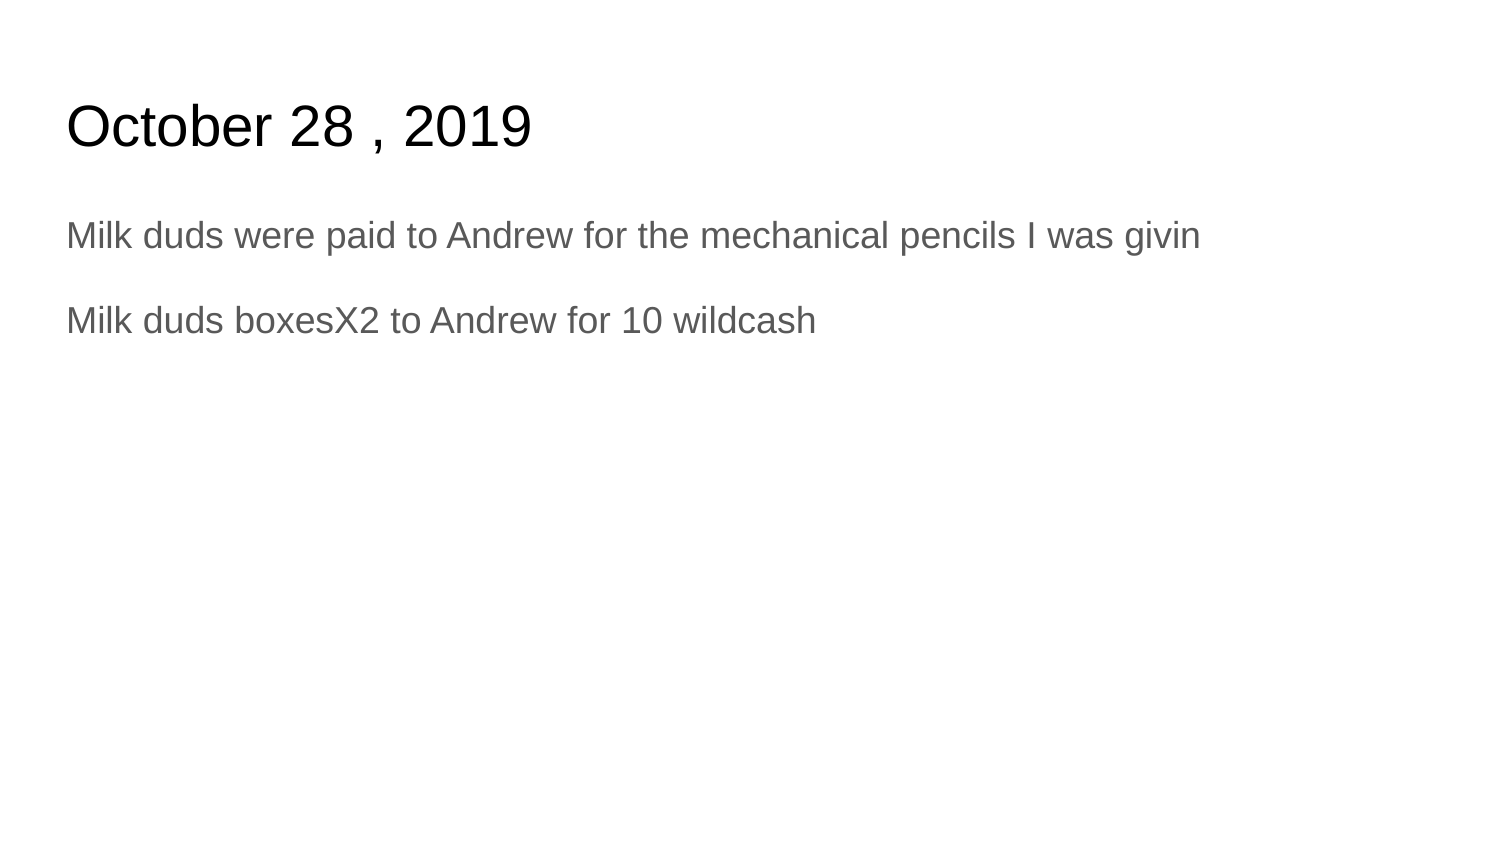

# October 28 , 2019
Milk duds were paid to Andrew for the mechanical pencils I was givin
Milk duds boxesX2 to Andrew for 10 wildcash